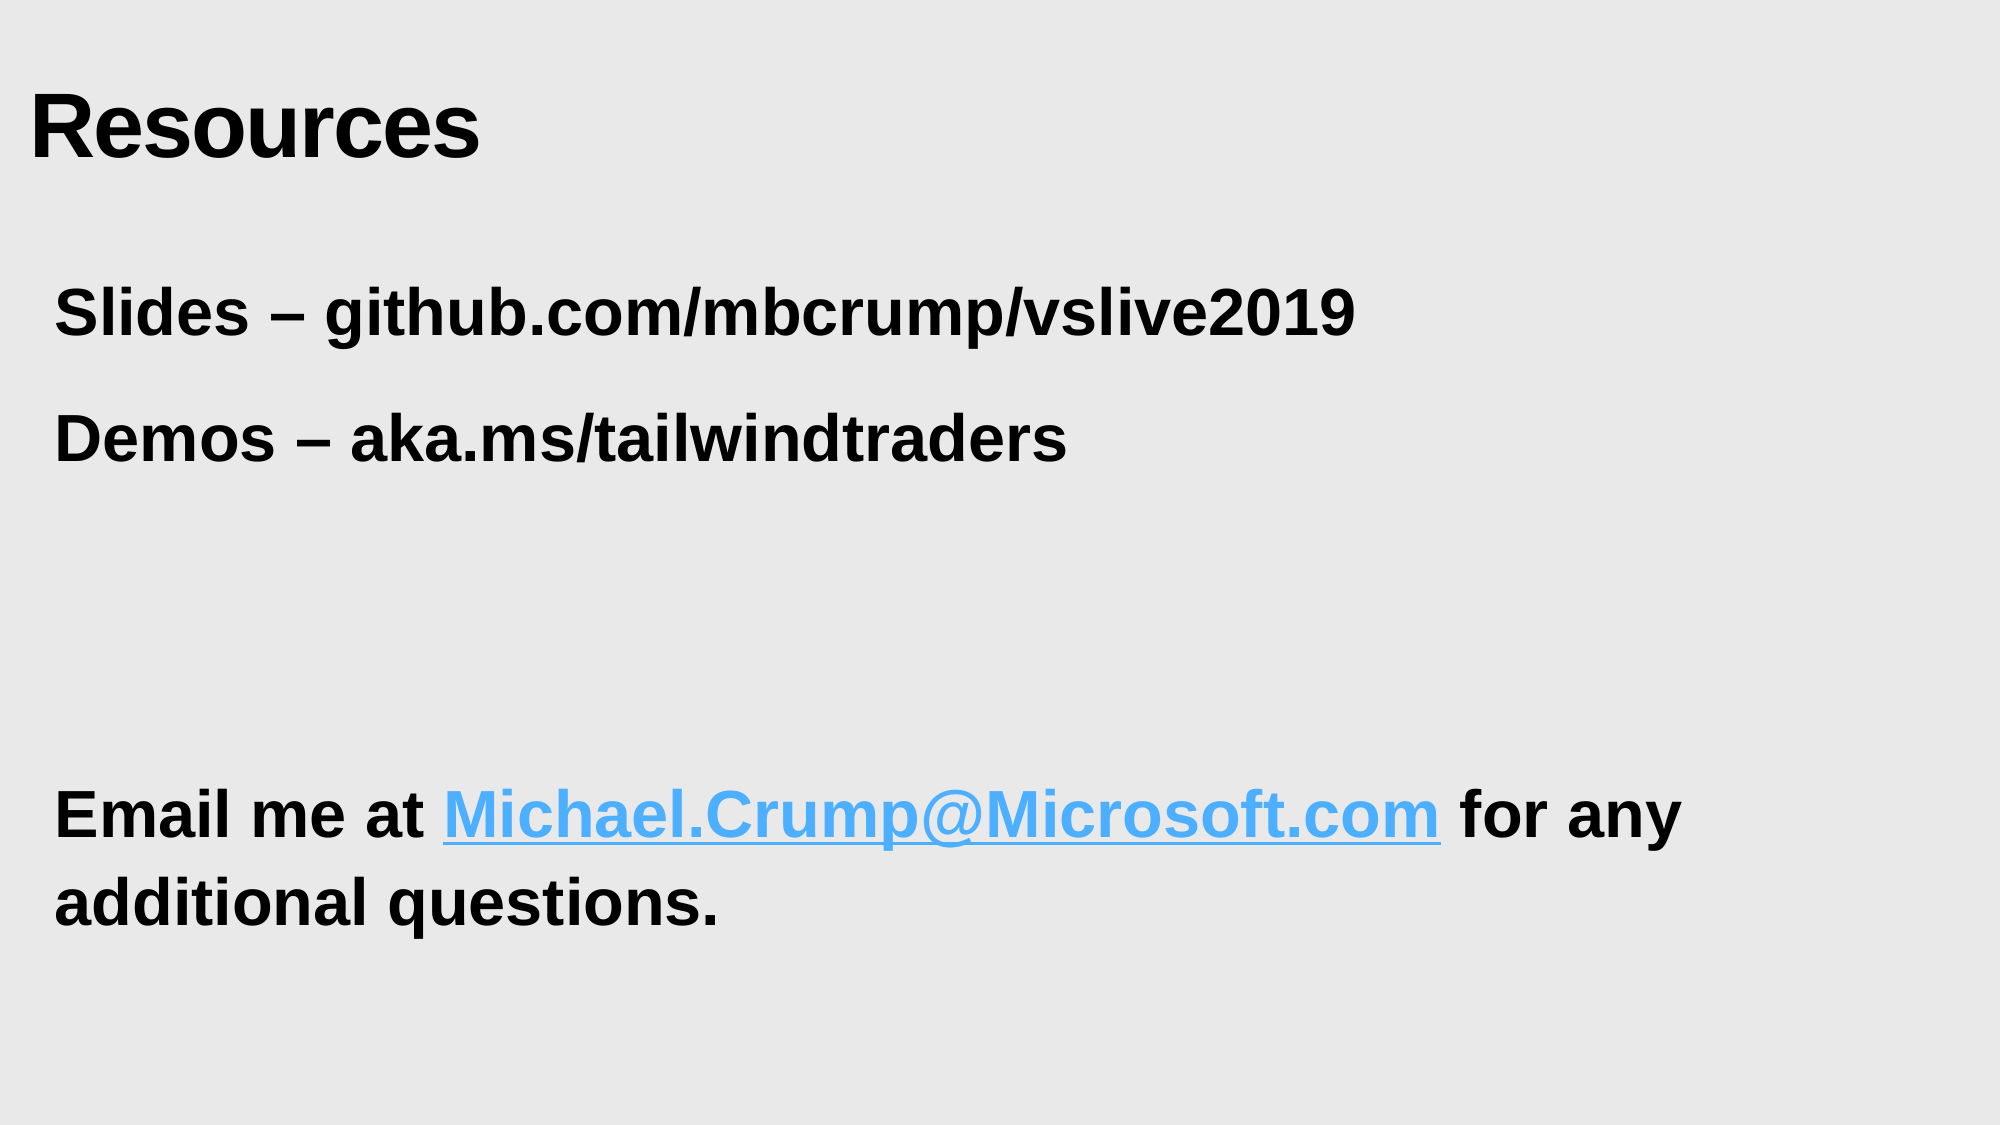

Resources
Slides – github.com/mbcrump/vslive2019
Demos – aka.ms/tailwindtraders

Email me at Michael.Crump@Microsoft.com for any additional questions.